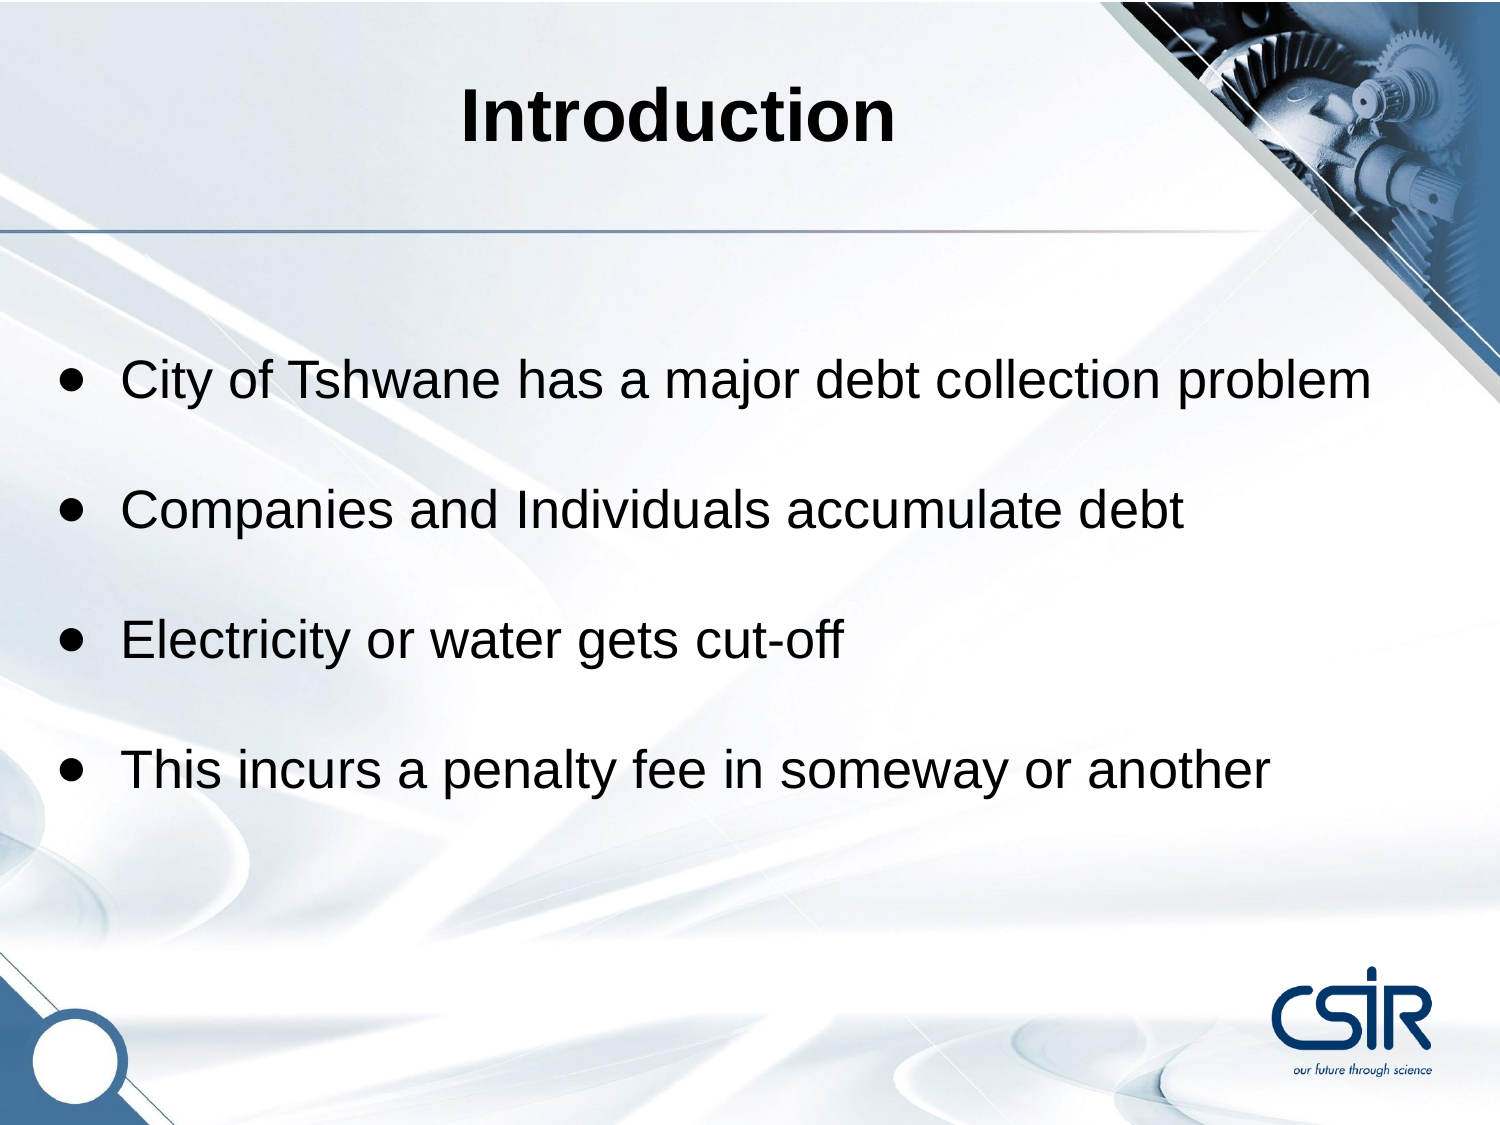

Introduction

City of Tshwane has a major debt collection problem
Companies and Individuals accumulate debt
Electricity or water gets cut-off
This incurs a penalty fee in someway or another